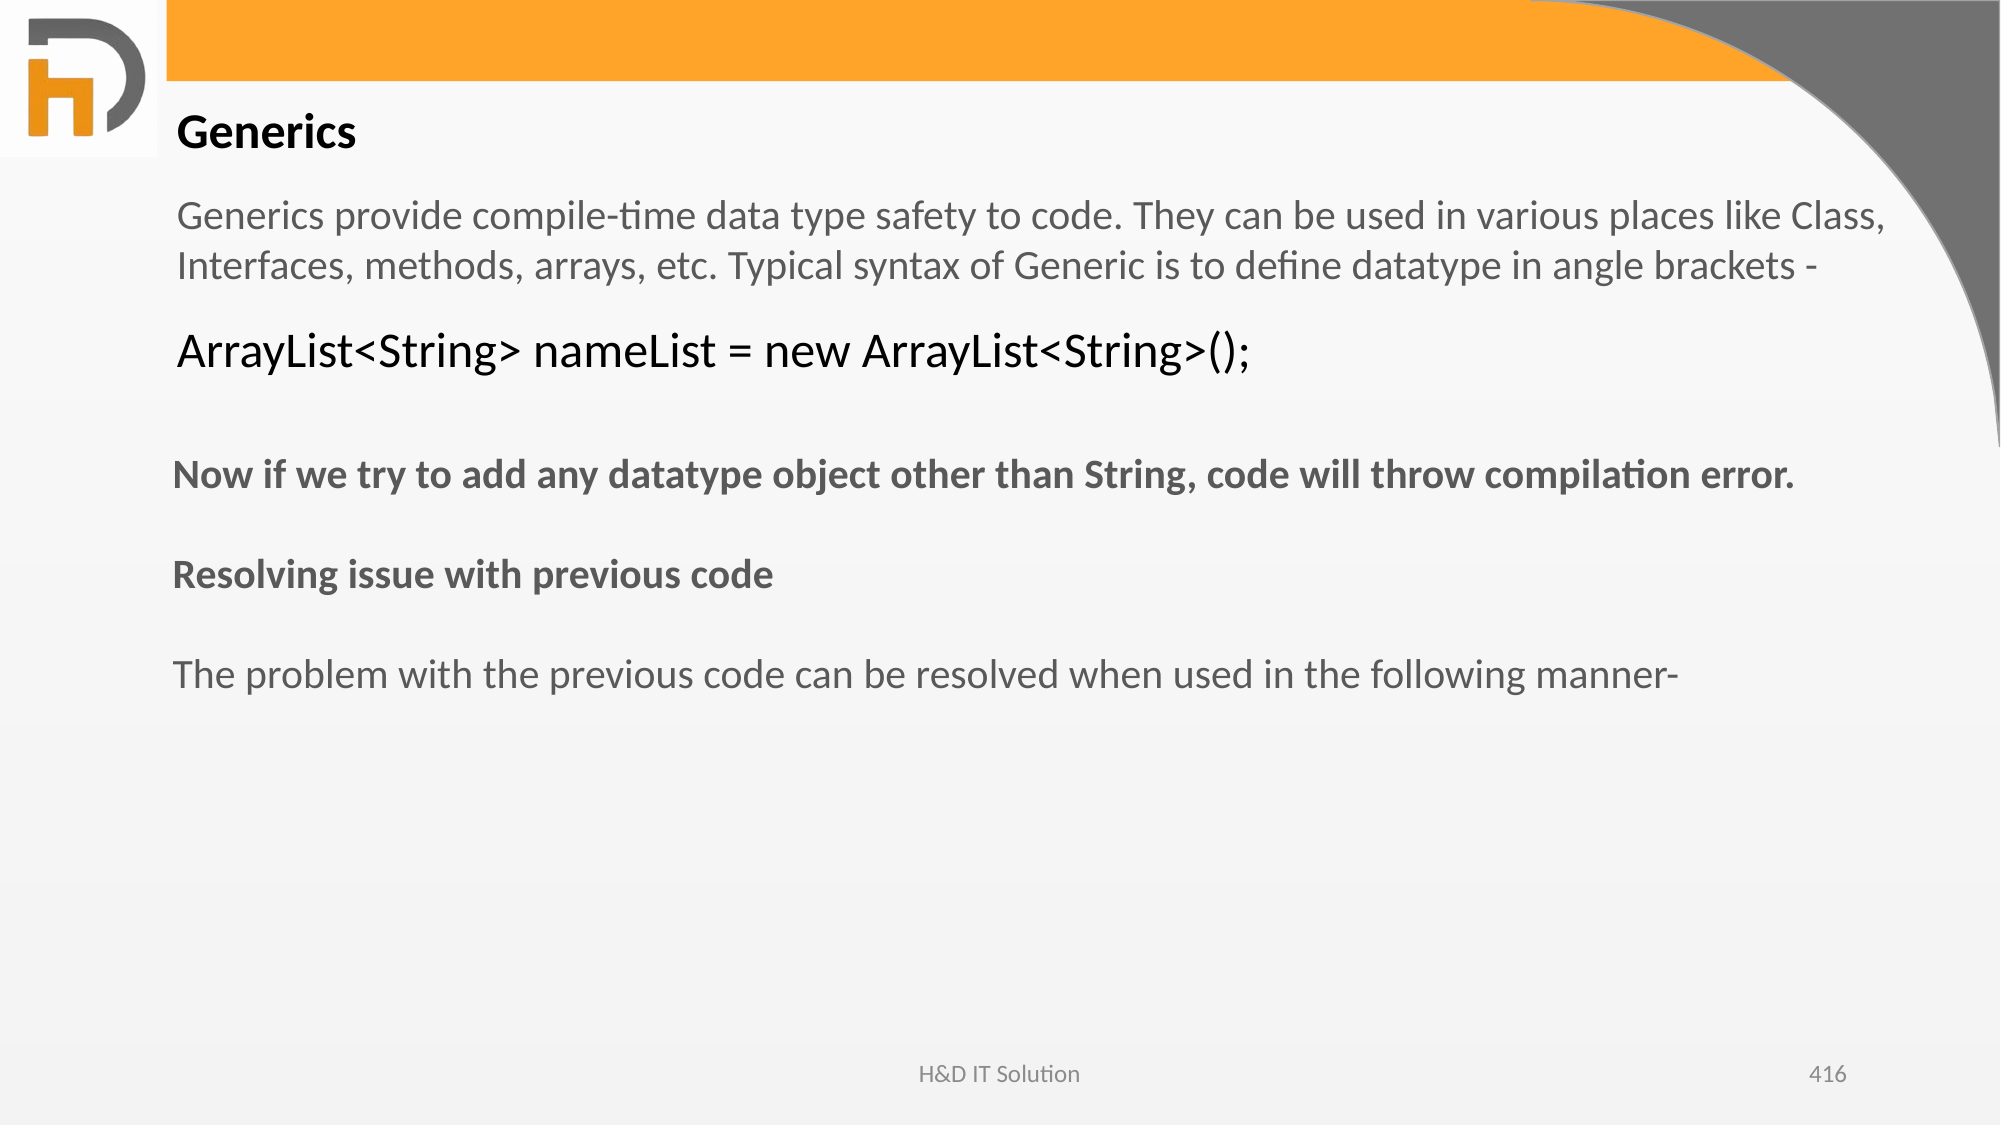

Generics
Generics provide compile-time data type safety to code. They can be used in various places like Class, Interfaces, methods, arrays, etc. Typical syntax of Generic is to define datatype in angle brackets -
ArrayList<String> nameList = new ArrayList<String>();
Now if we try to add any datatype object other than String, code will throw compilation error.

Resolving issue with previous code

The problem with the previous code can be resolved when used in the following manner-
H&D IT Solution
416